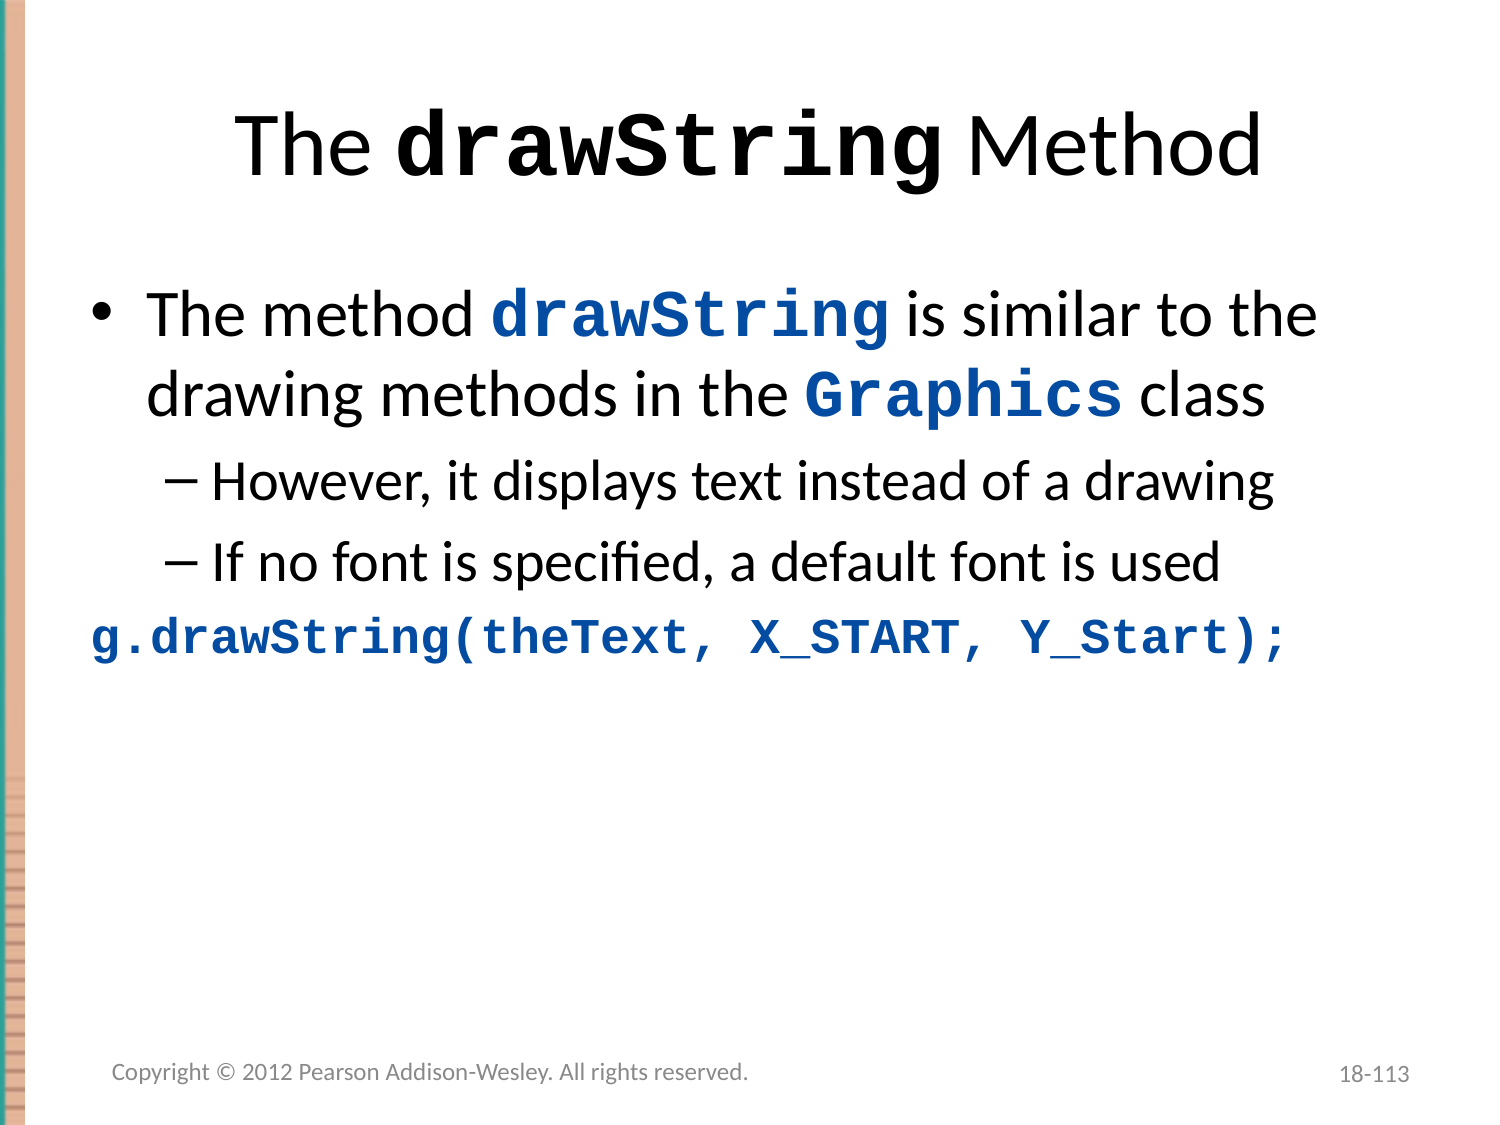

# The drawString Method
The method drawString is similar to the drawing methods in the Graphics class
However, it displays text instead of a drawing
If no font is specified, a default font is used
g.drawString(theText, X_START, Y_Start);
Copyright © 2012 Pearson Addison-Wesley. All rights reserved.
18-113